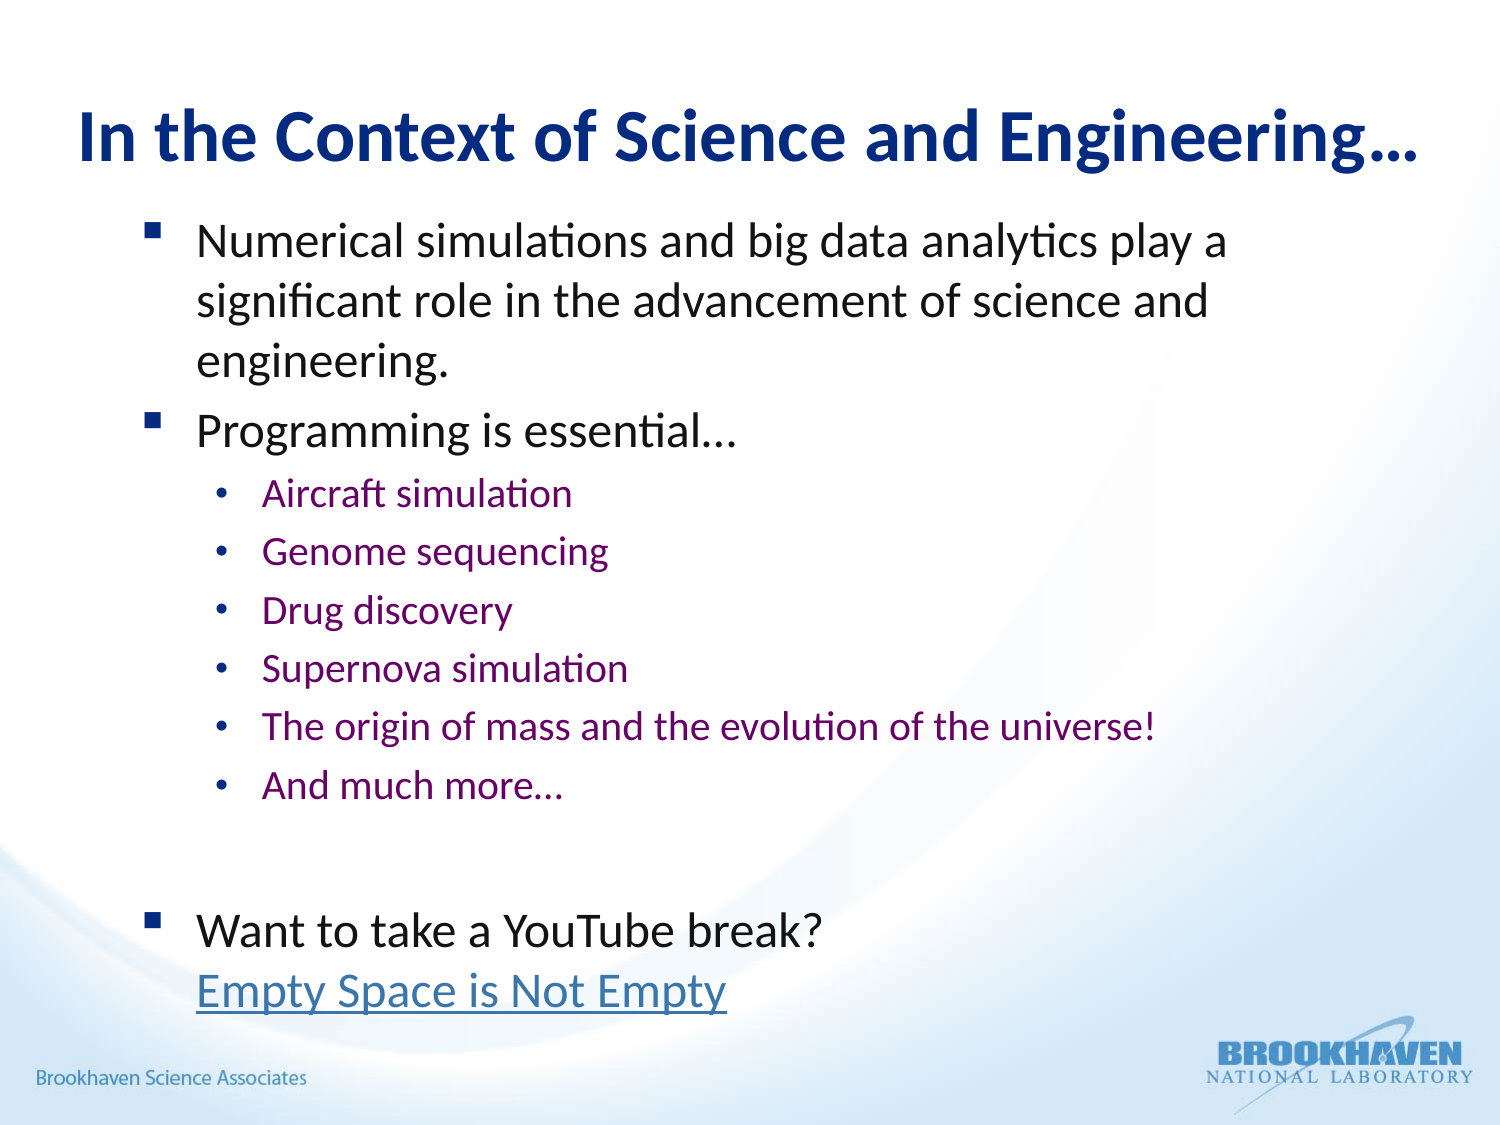

# In the Context of Science and Engineering…
Numerical simulations and big data analytics play a significant role in the advancement of science and engineering.
Programming is essential…
Aircraft simulation
Genome sequencing
Drug discovery
Supernova simulation
The origin of mass and the evolution of the universe!
And much more…

Want to take a YouTube break? Empty Space is Not Empty